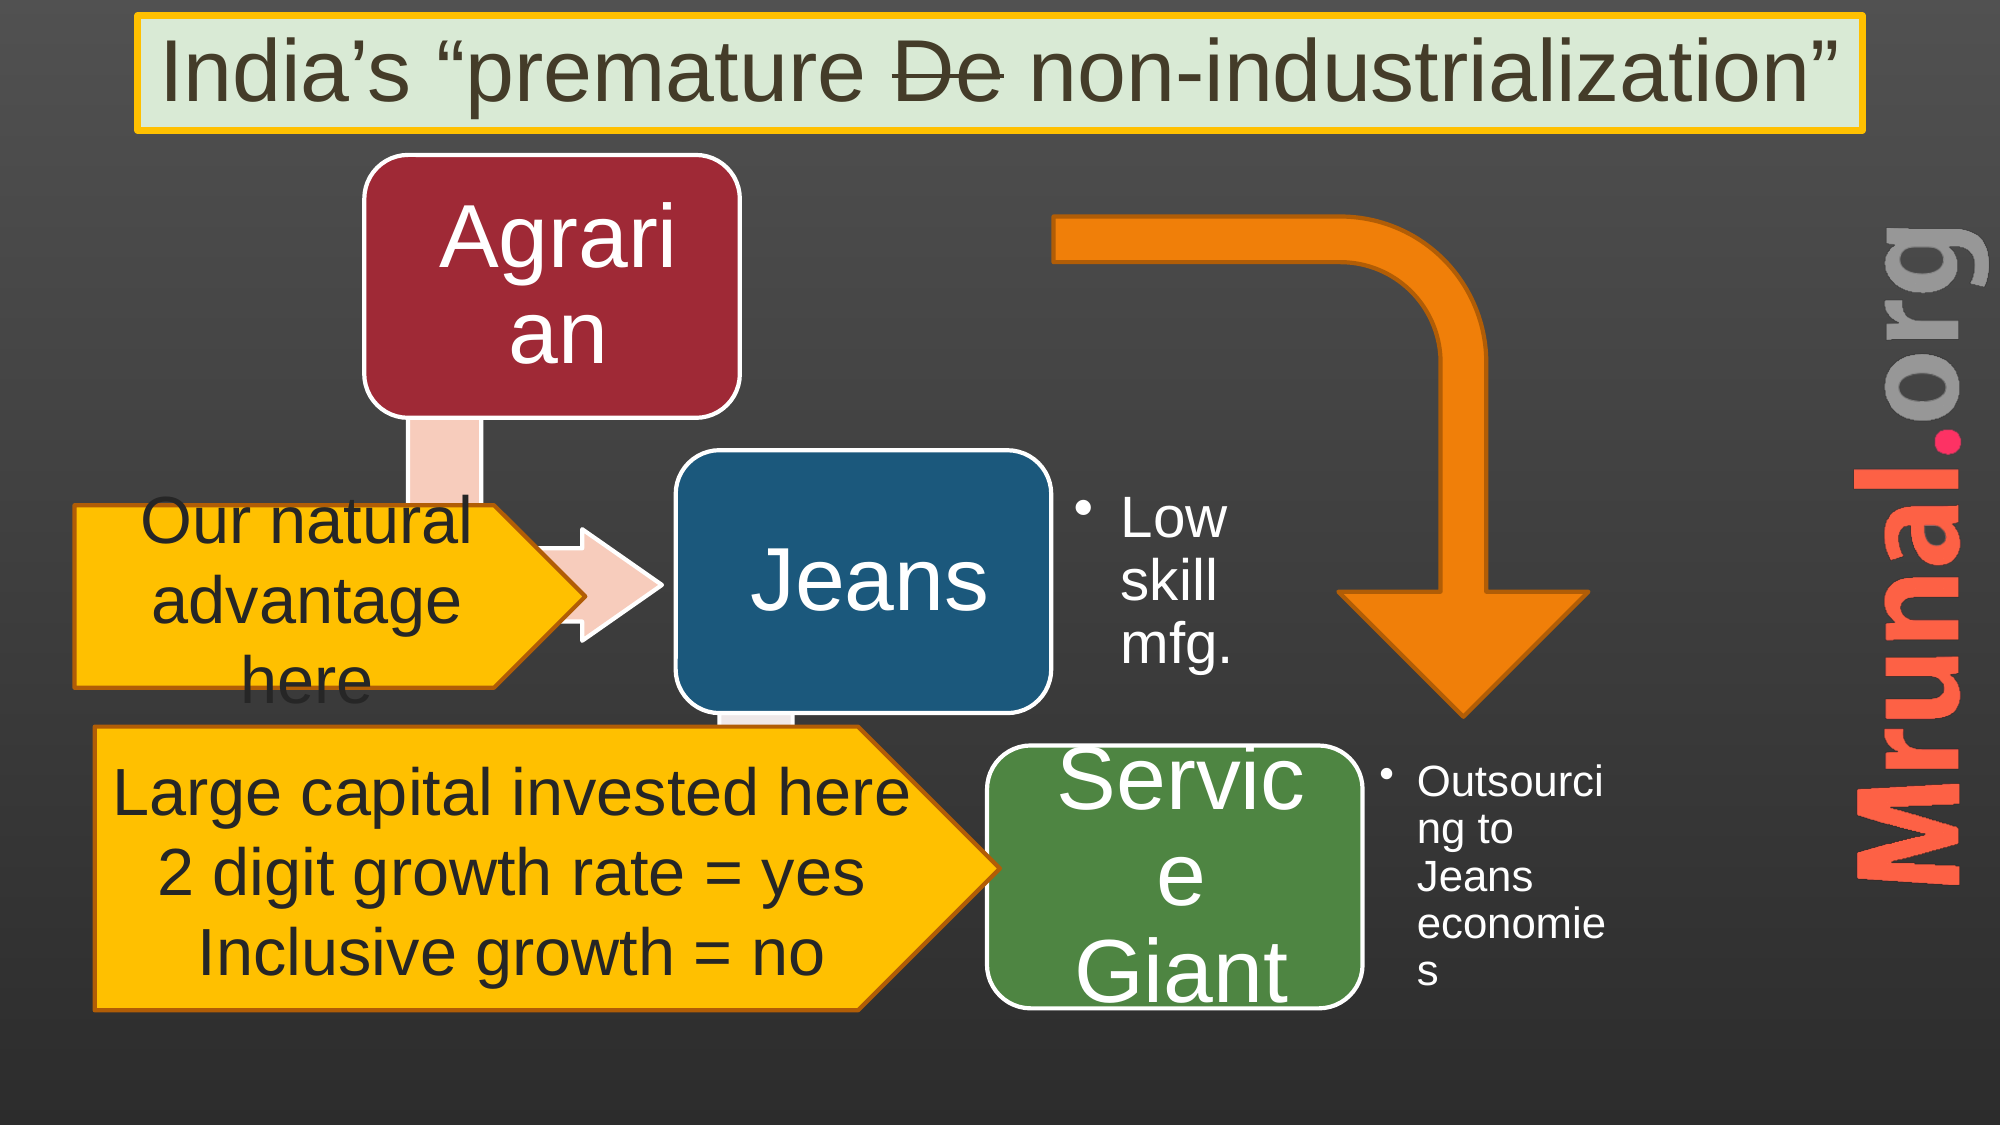

# India’s “premature De non-industrialization”
Agrarian
Jeans
Low skill mfg.
Service Giant
Outsourcing to Jeans economies

Our natural advantage here
Large capital invested here
2 digit growth rate = yes
Inclusive growth = no